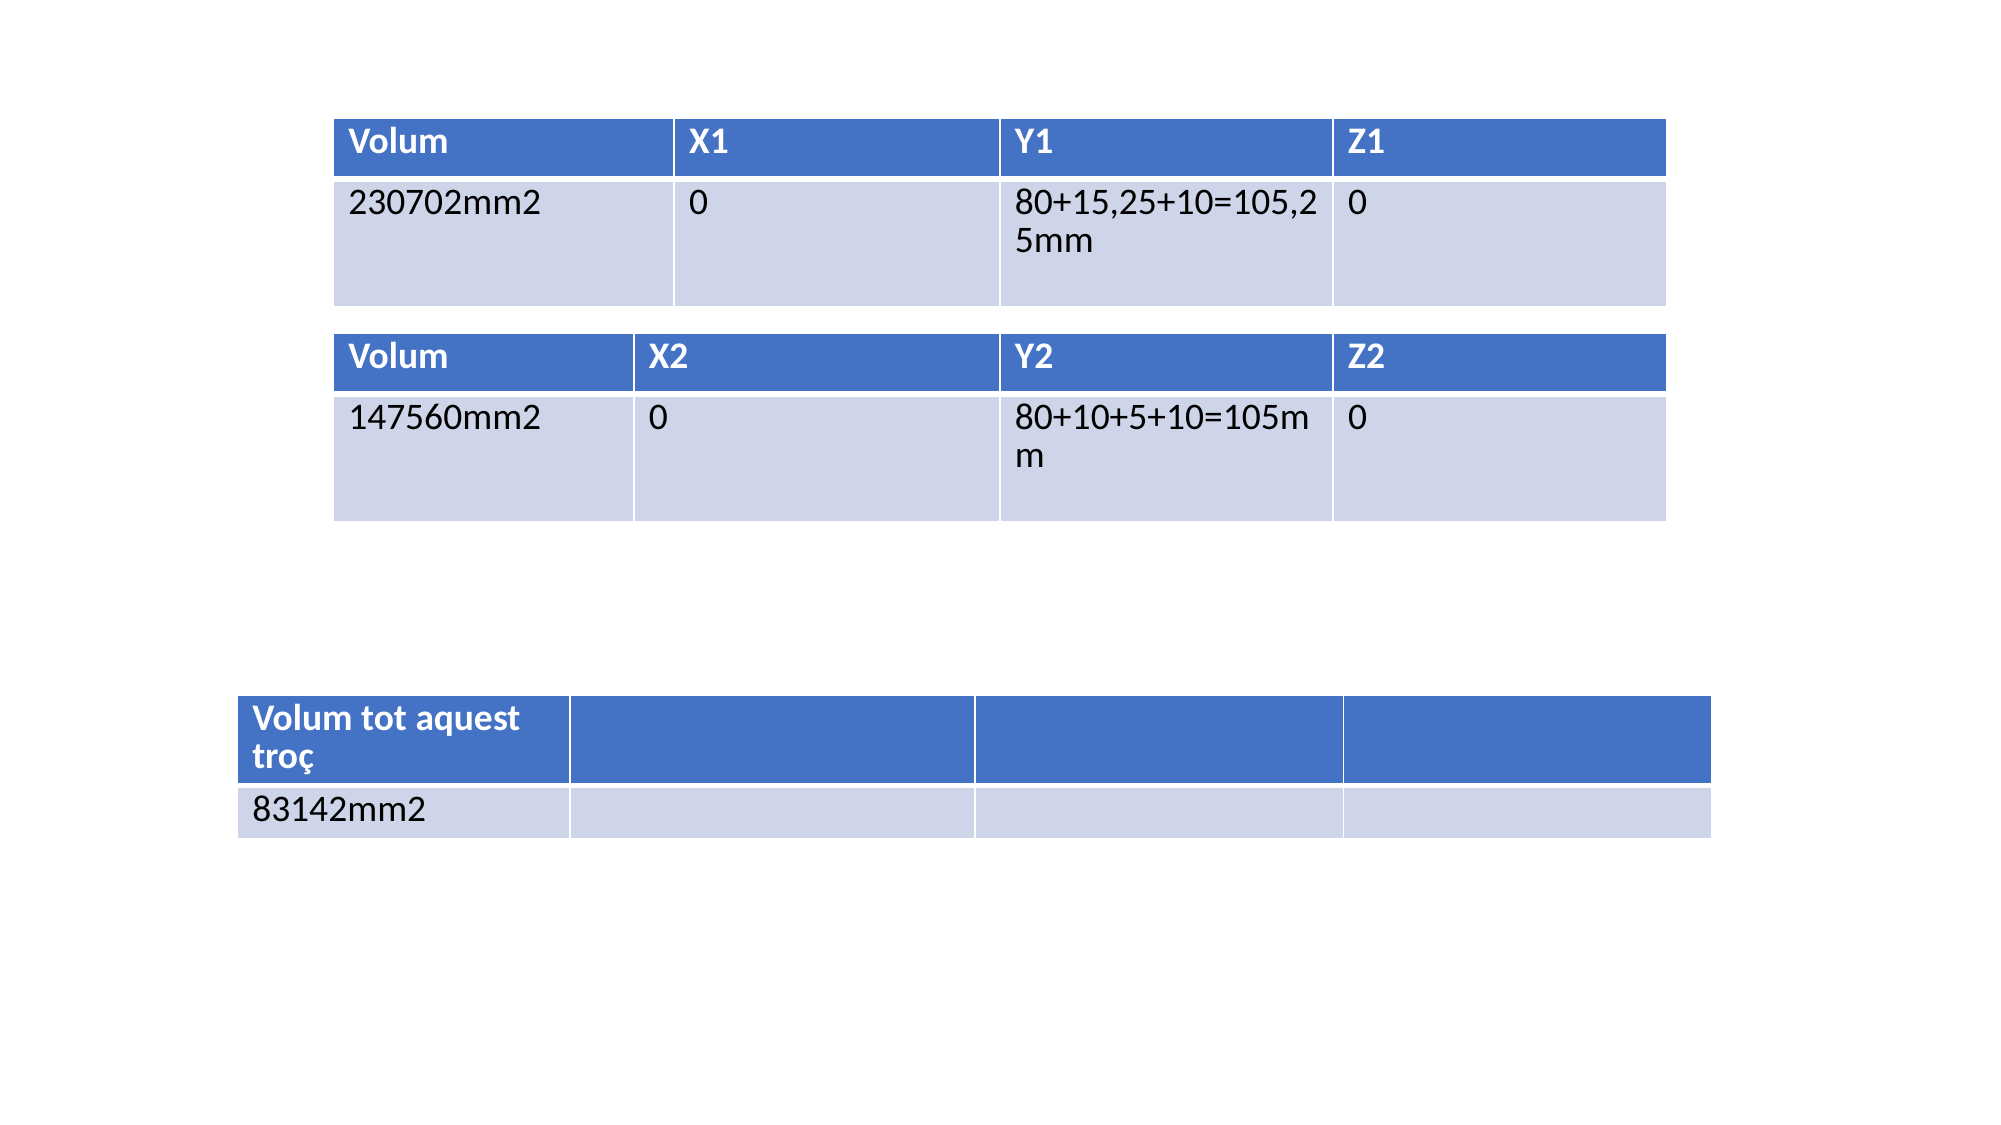

| Volum | X1 | Y1 | Z1 |
| --- | --- | --- | --- |
| 230702mm2 | 0 | 80+15,25+10=105,25mm | 0 |
| Volum | X2 | Y2 | Z2 |
| --- | --- | --- | --- |
| 147560mm2 | 0 | 80+10+5+10=105mm | 0 |
| Volum tot aquest troç |  |  |  |
| --- | --- | --- | --- |
| 83142mm2 |  |  |  |